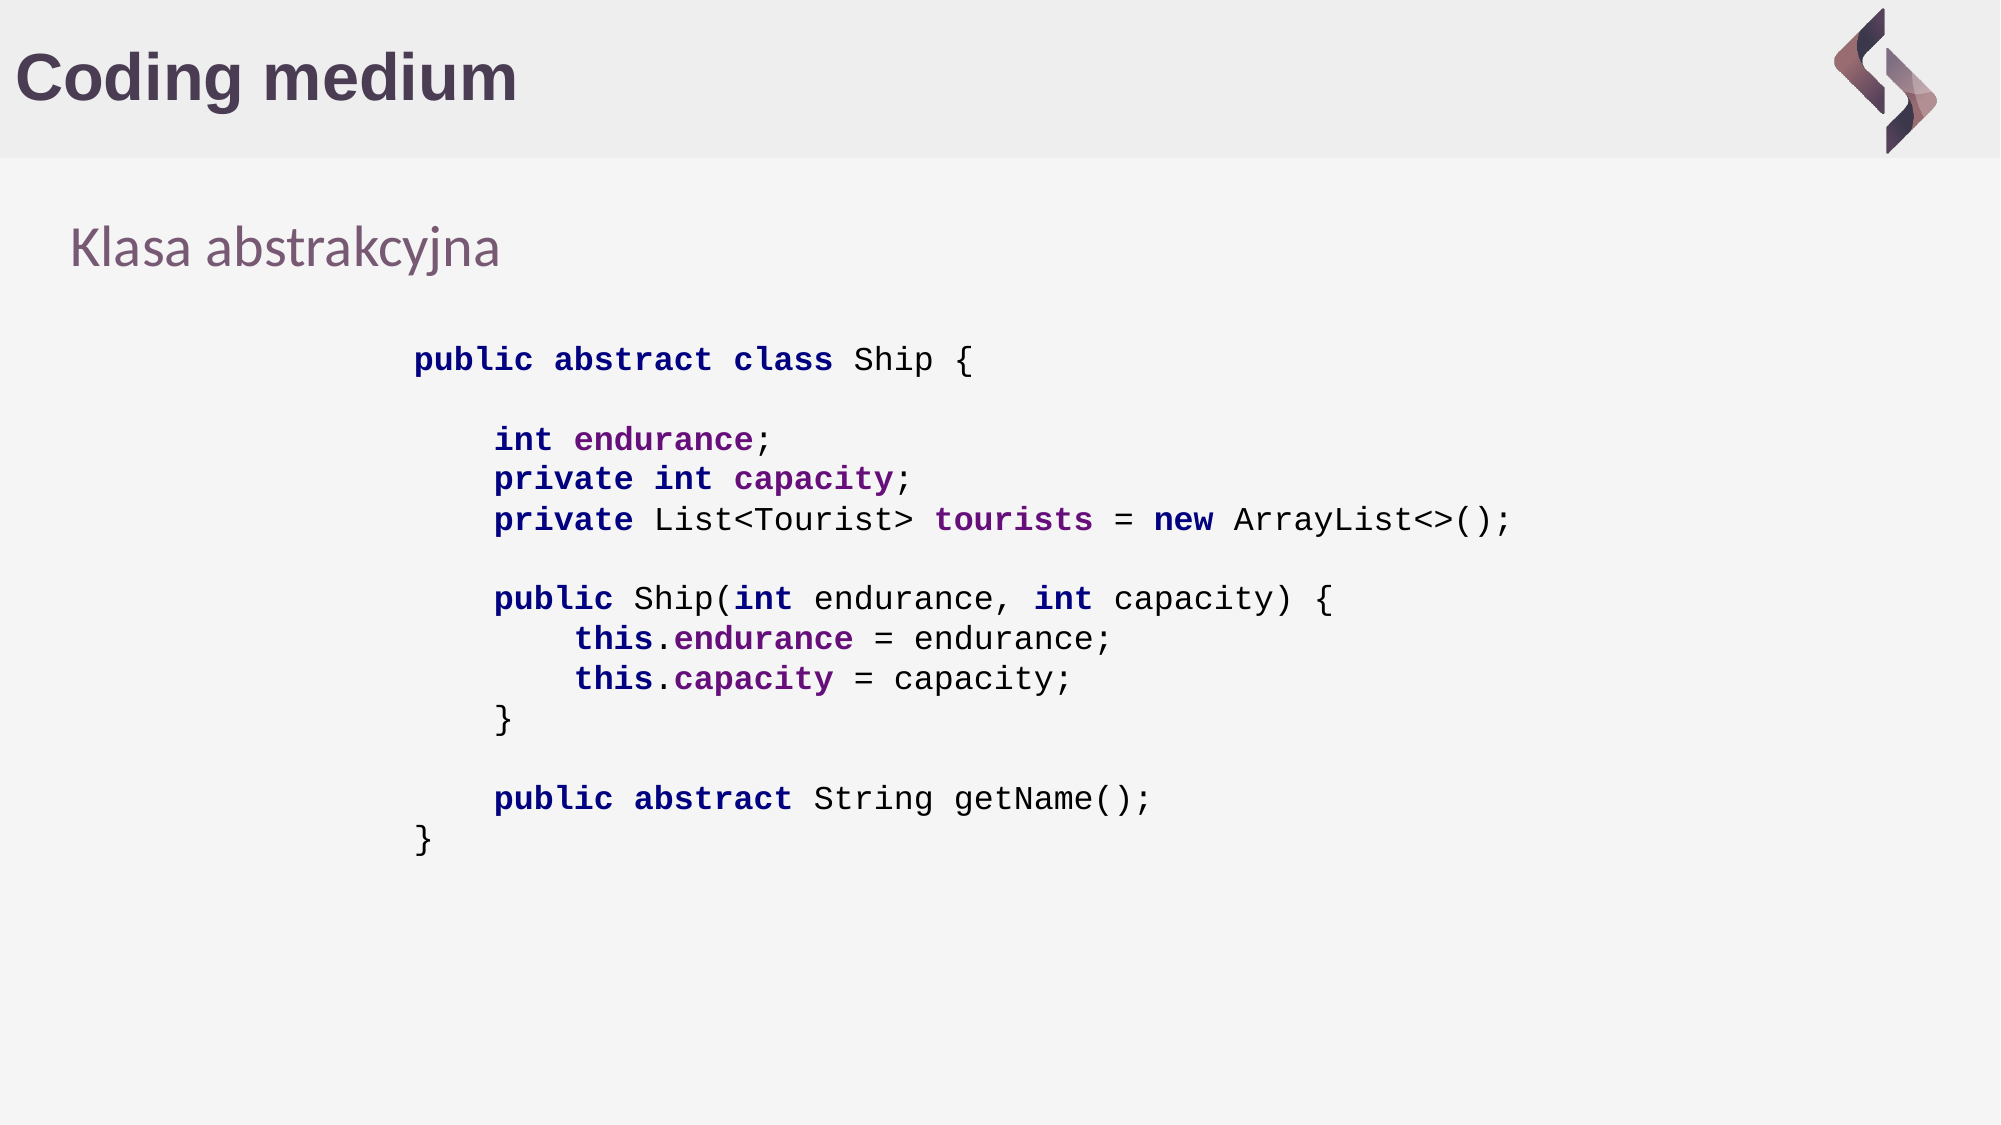

# Coding medium
Klasa abstrakcyjna
public abstract class Ship {
    int endurance;
    private int capacity;
    private List<Tourist> tourists = new ArrayList<>();
    public Ship(int endurance, int capacity) {
        this.endurance = endurance;
        this.capacity = capacity;
    }
    public abstract String getName();
}